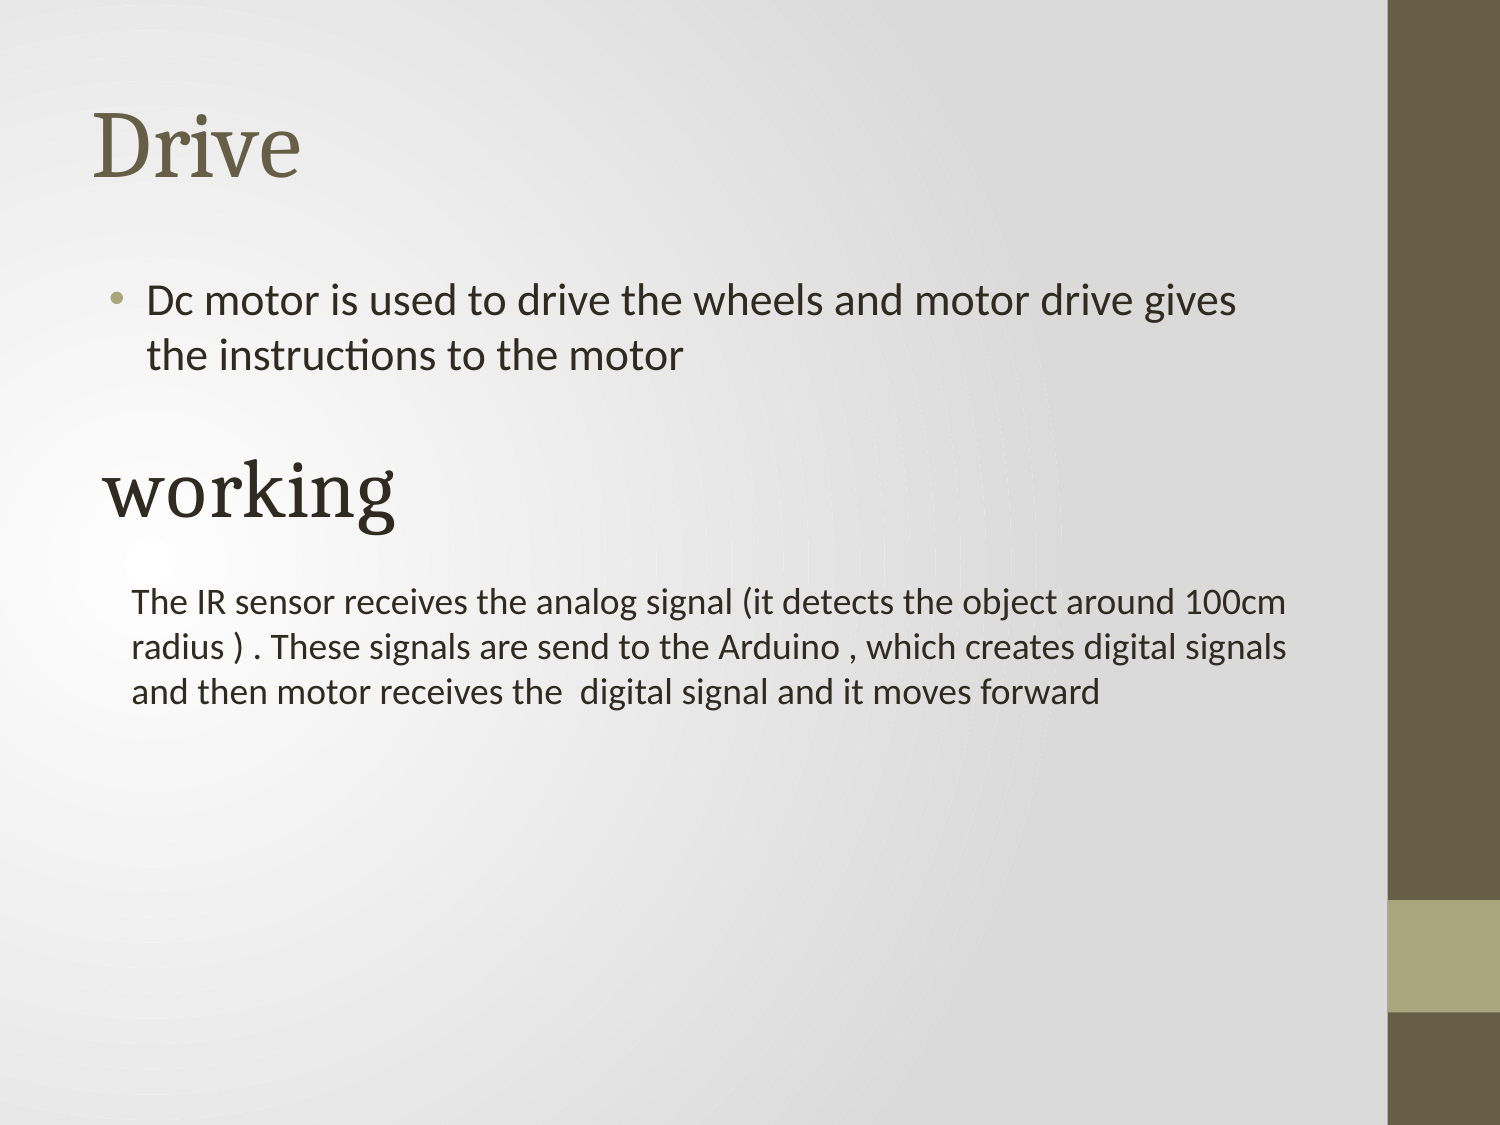

# Drive
Dc motor is used to drive the wheels and motor drive gives the instructions to the motor
working
The IR sensor receives the analog signal (it detects the object around 100cm
radius ) . These signals are send to the Arduino , which creates digital signals
and then motor receives the  digital signal and it moves forward